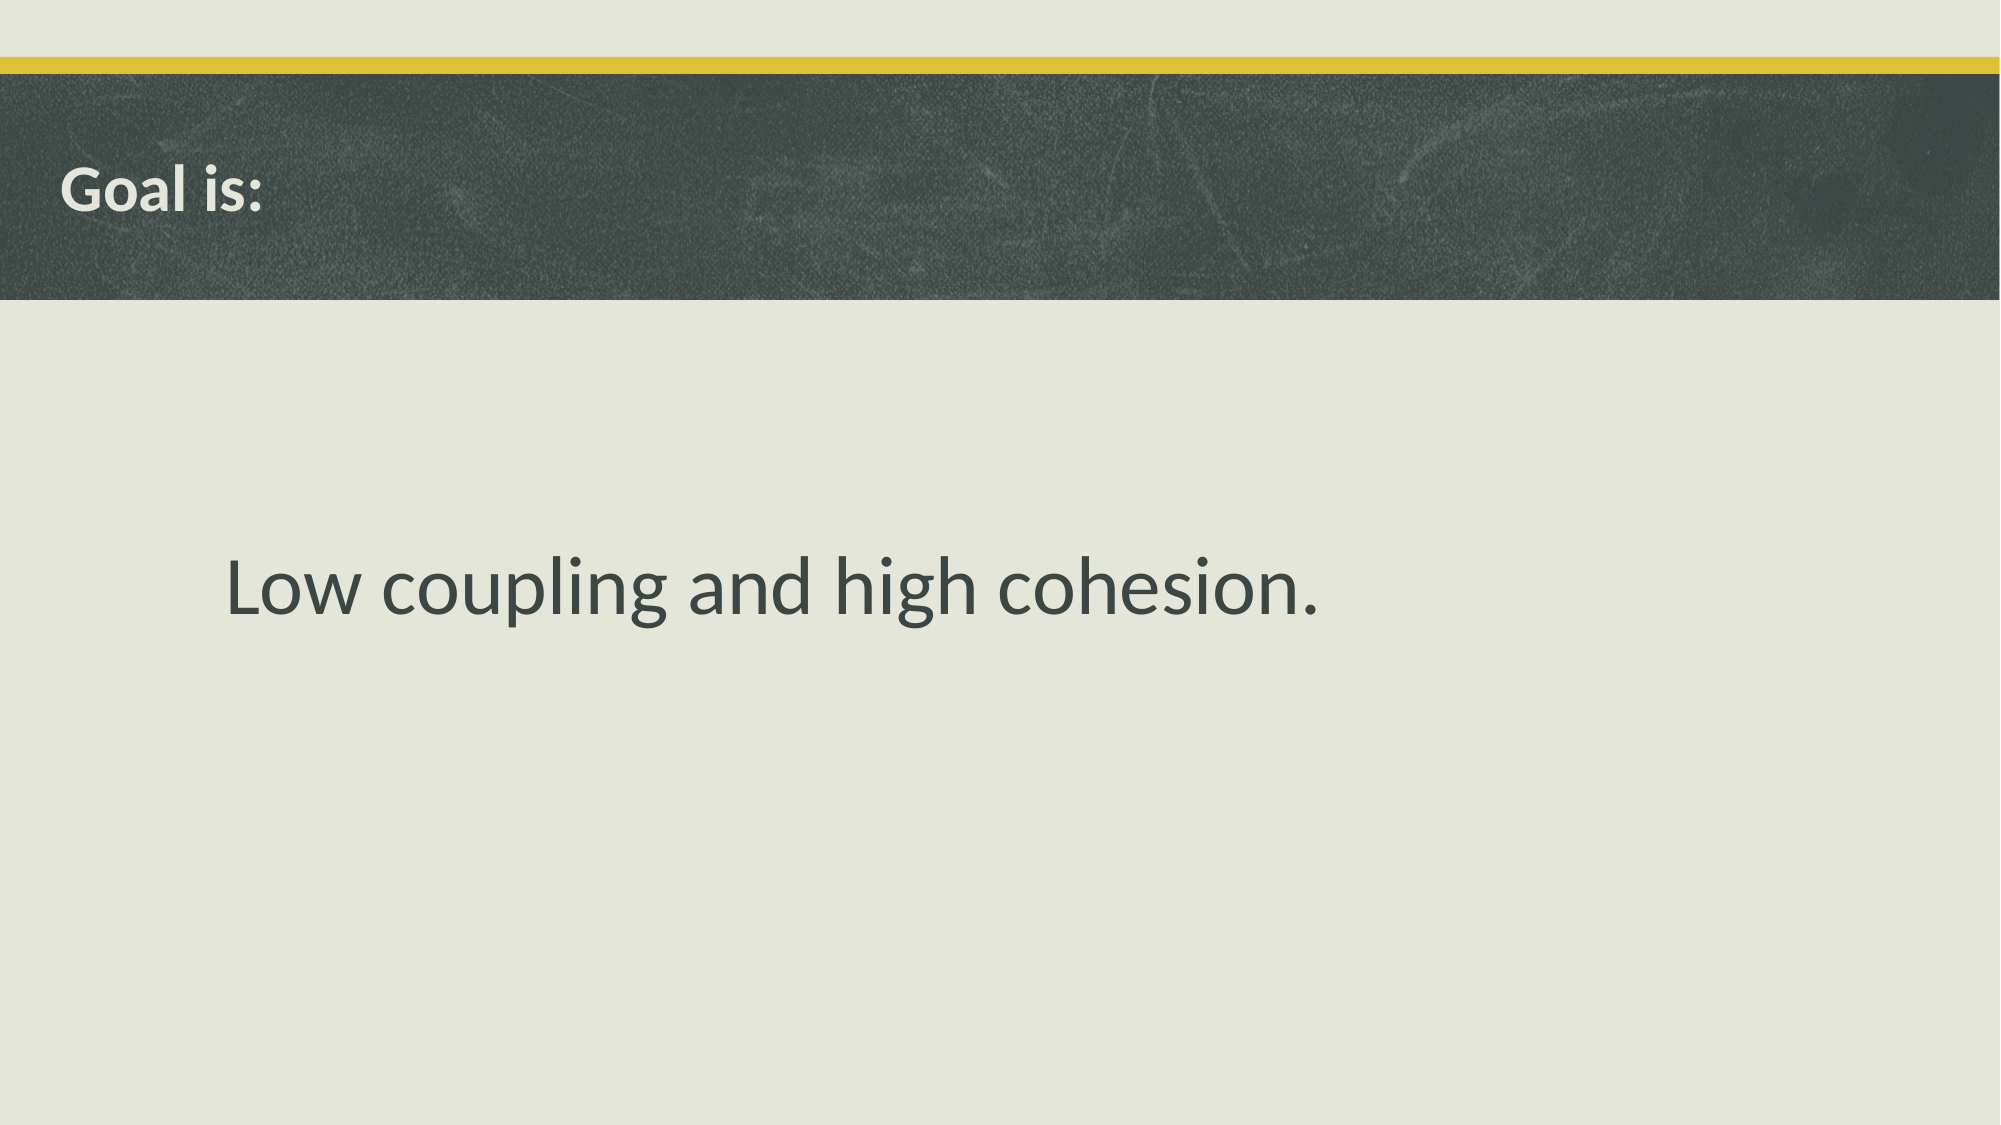

# Goal is:
Low coupling and high cohesion.